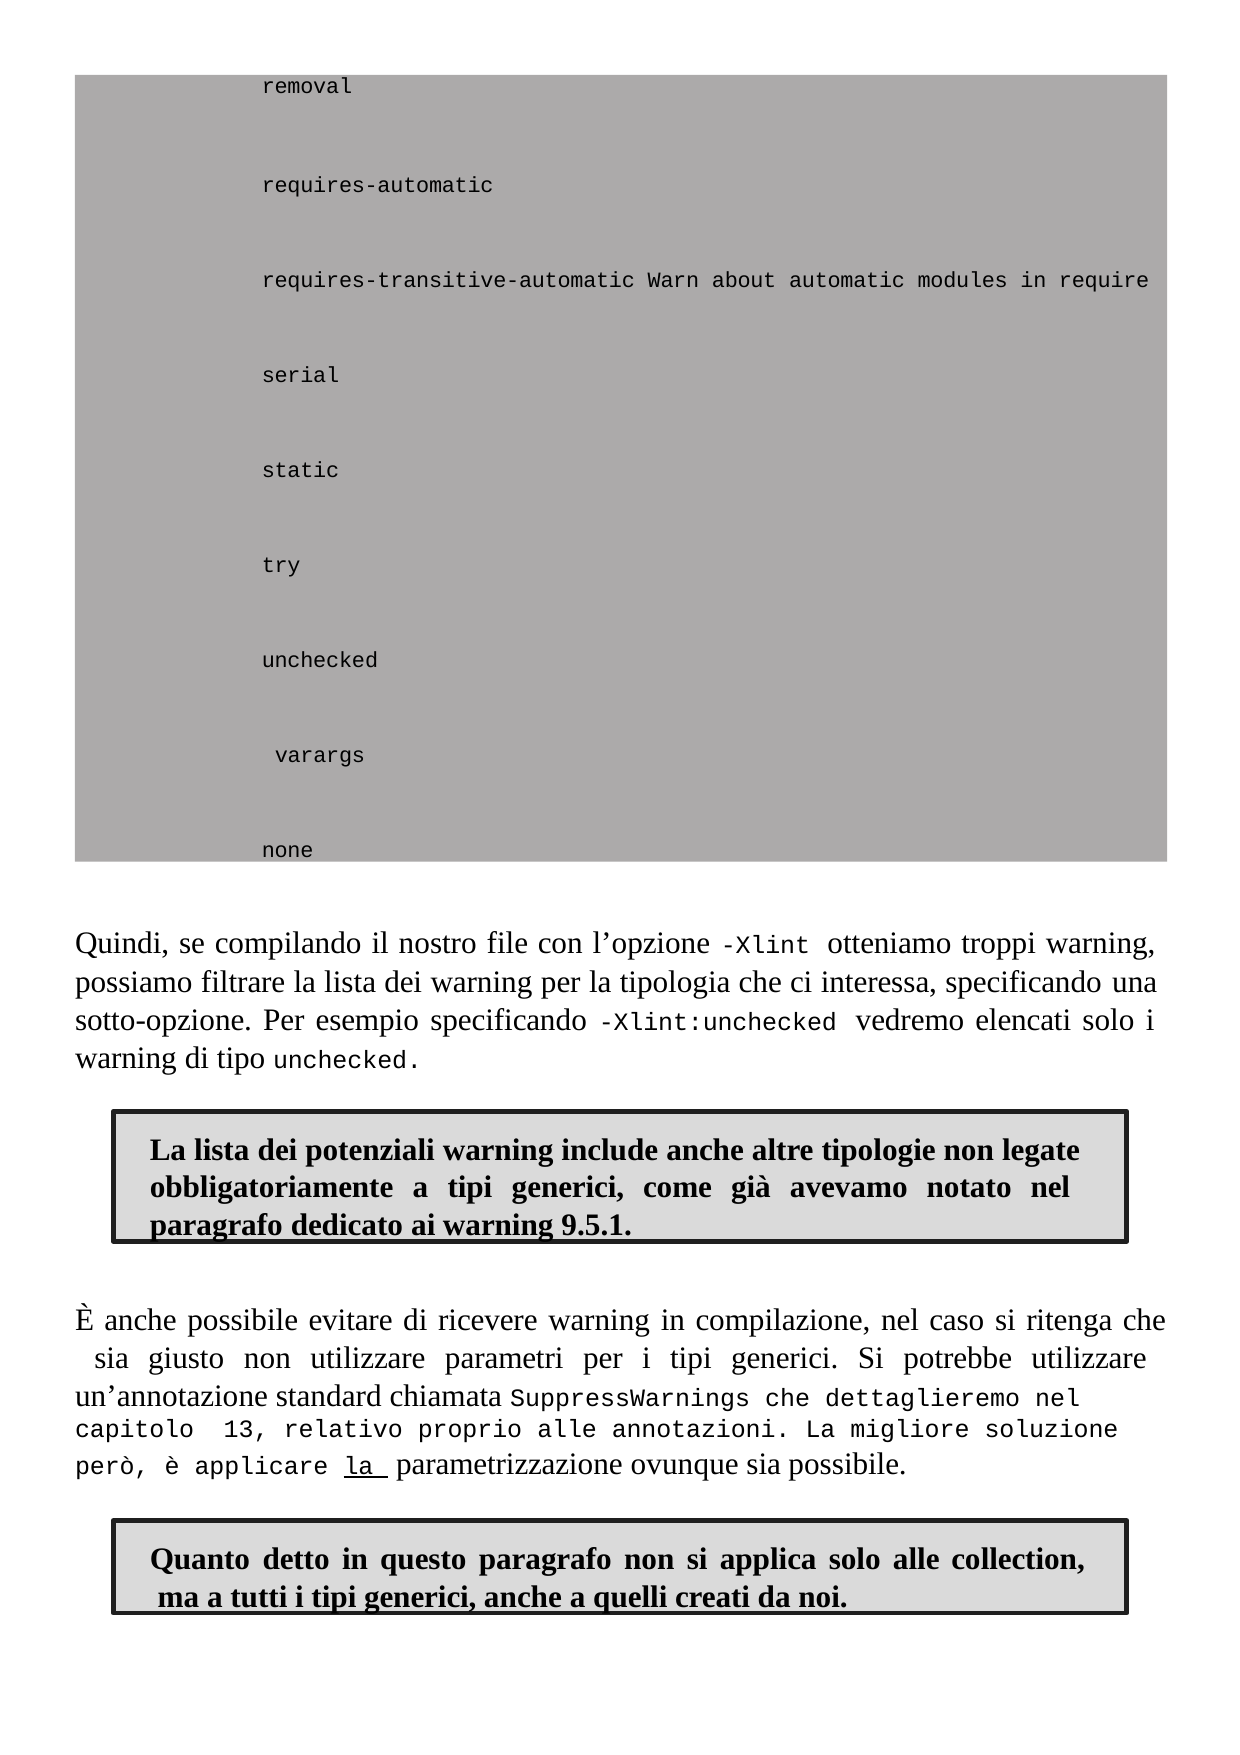

removal

requires-automatic
requires-transitive-automatic Warn about automatic modules in require  serial
static  try  unchecked  varargs  none
Quindi, se compilando il nostro file con l’opzione -Xlint otteniamo troppi warning,  possiamo filtrare la lista dei warning per la tipologia che ci interessa, specificando una  sotto-opzione. Per esempio specificando -Xlint:unchecked vedremo elencati solo i  warning di tipo unchecked.
La lista dei potenziali warning include anche altre tipologie non legate  obbligatoriamente a tipi generici, come già avevamo notato nel  paragrafo dedicato ai warning 9.5.1.
È anche possibile evitare di ricevere warning in compilazione, nel caso si ritenga che  sia giusto non utilizzare parametri per i tipi generici. Si potrebbe utilizzare  un’annotazione standard chiamata SuppressWarnings che dettaglieremo nel capitolo  13, relativo proprio alle annotazioni. La migliore soluzione però, è applicare la  parametrizzazione ovunque sia possibile.
Quanto detto in questo paragrafo non si applica solo alle collection,  ma a tutti i tipi generici, anche a quelli creati da noi.